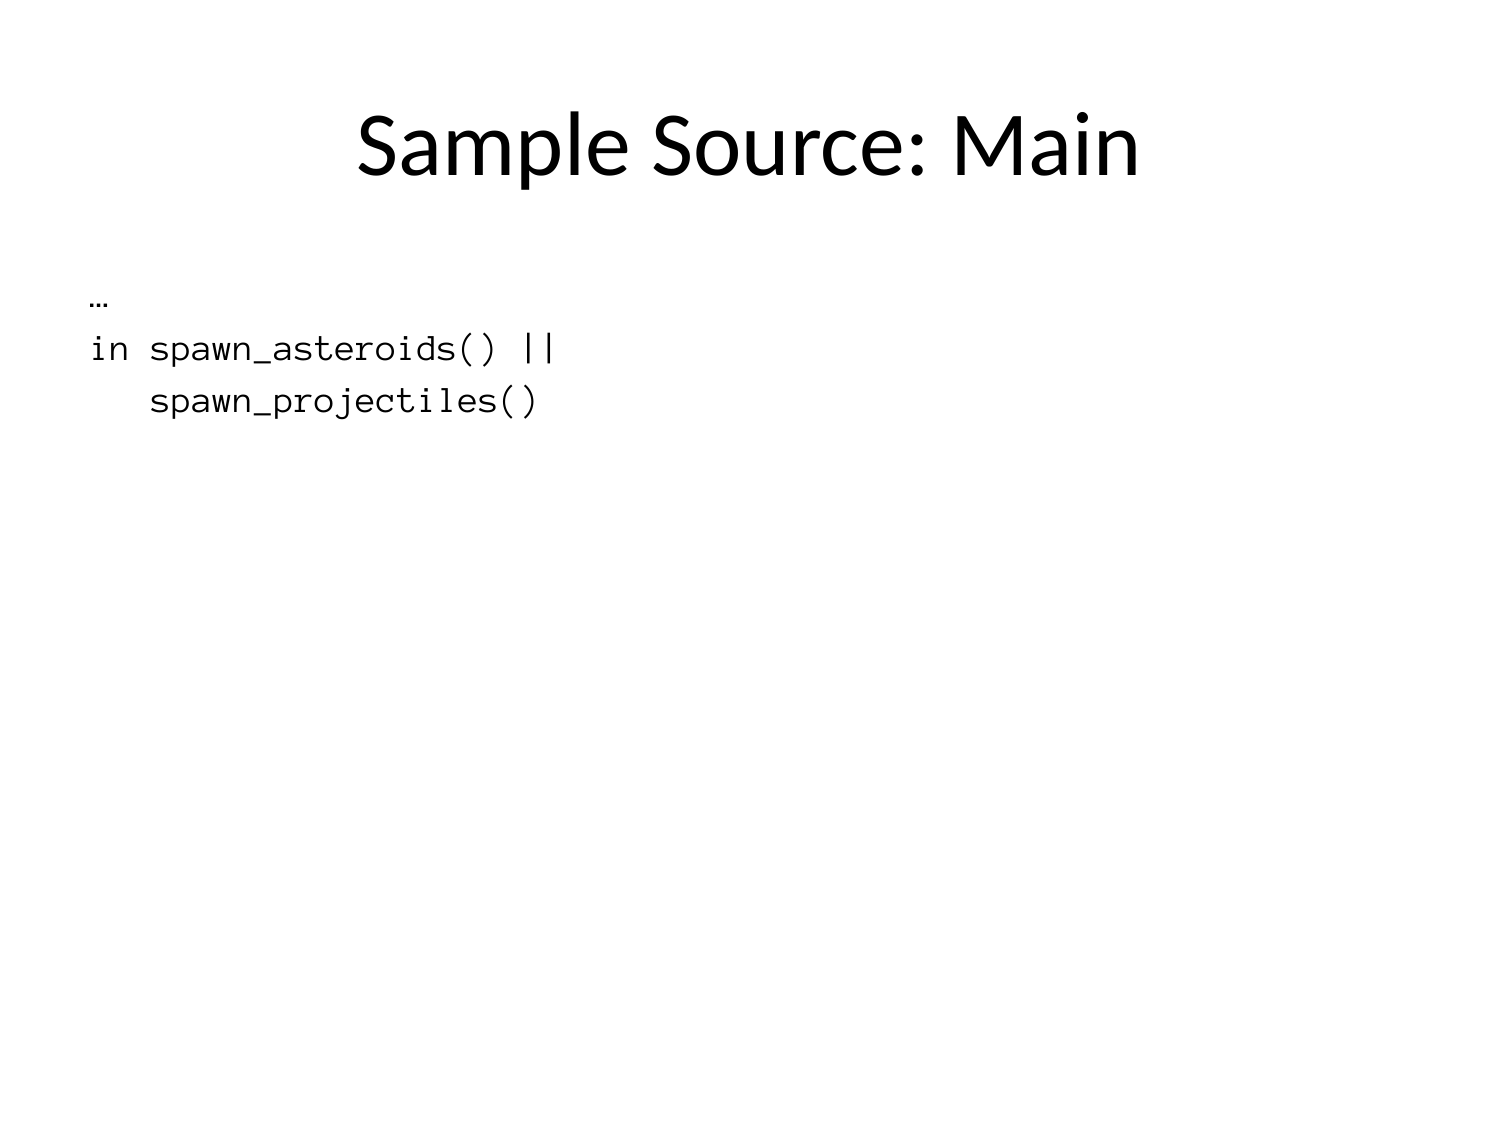

# Sample Source: Main
…
in spawn_asteroids() ||
   spawn_projectiles()